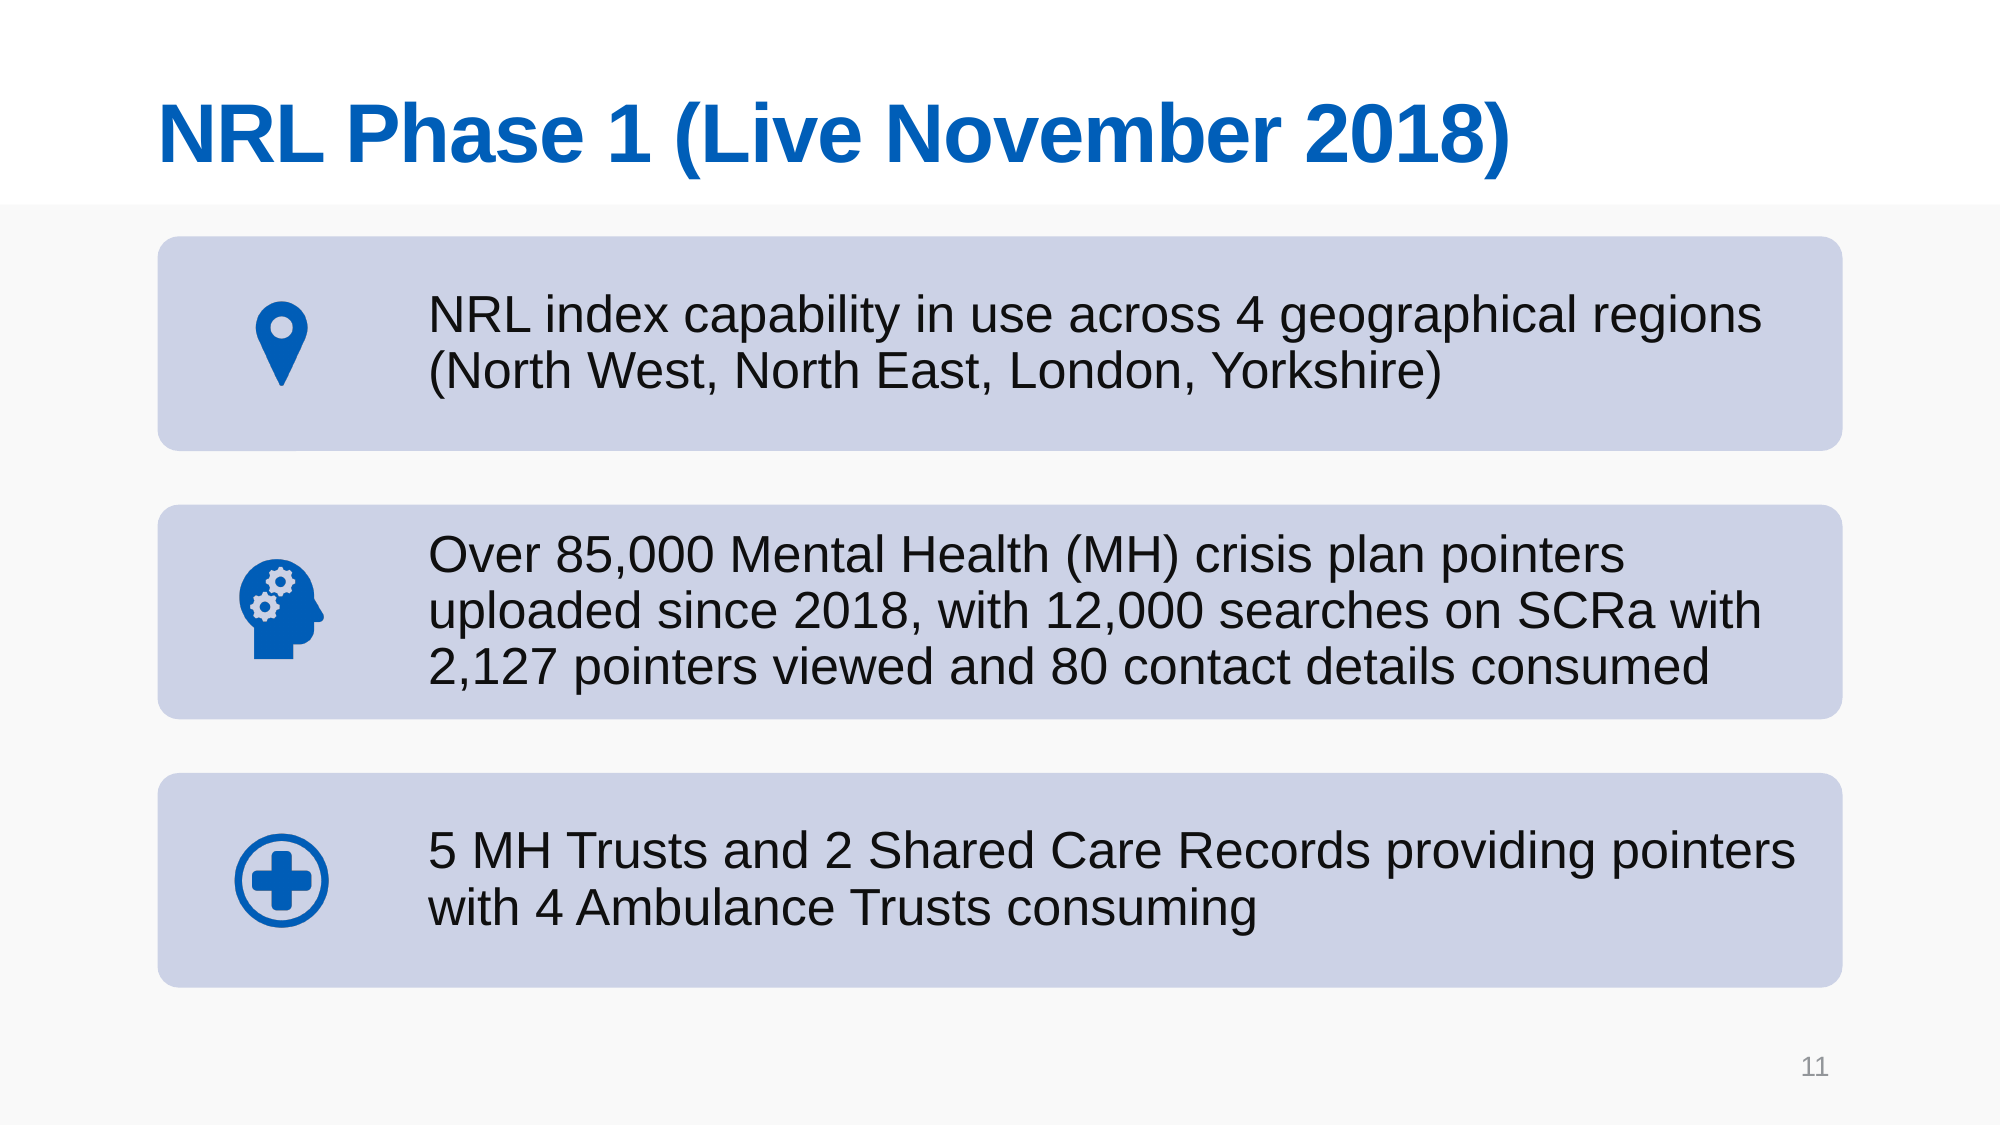

# NRL Phase 1 (Live November 2018)
NRL index capability in use across 4 geographical regions (North West, North East, London, Yorkshire)
Over 85,000 Mental Health (MH) crisis plan pointers uploaded since 2018, with 12,000 searches on SCRa with 2,127 pointers viewed and 80 contact details consumed
5 MH Trusts and 2 Shared Care Records providing pointers with 4 Ambulance Trusts consuming
11